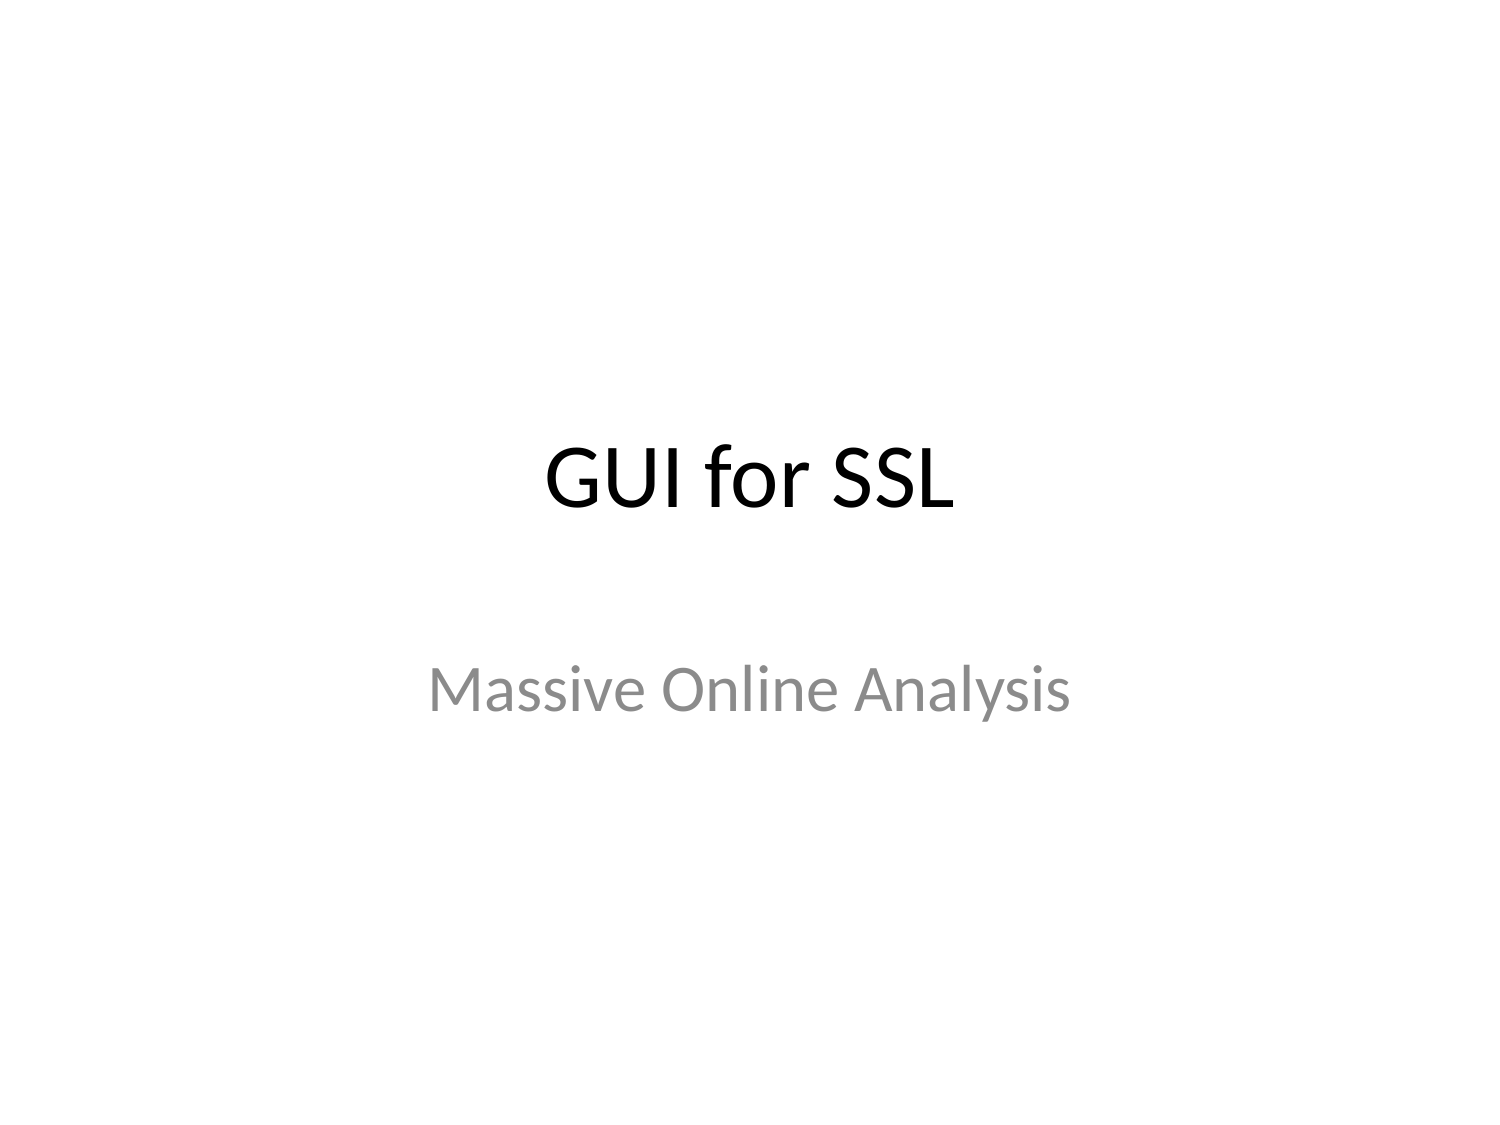

# GUI for SSL
Massive Online Analysis